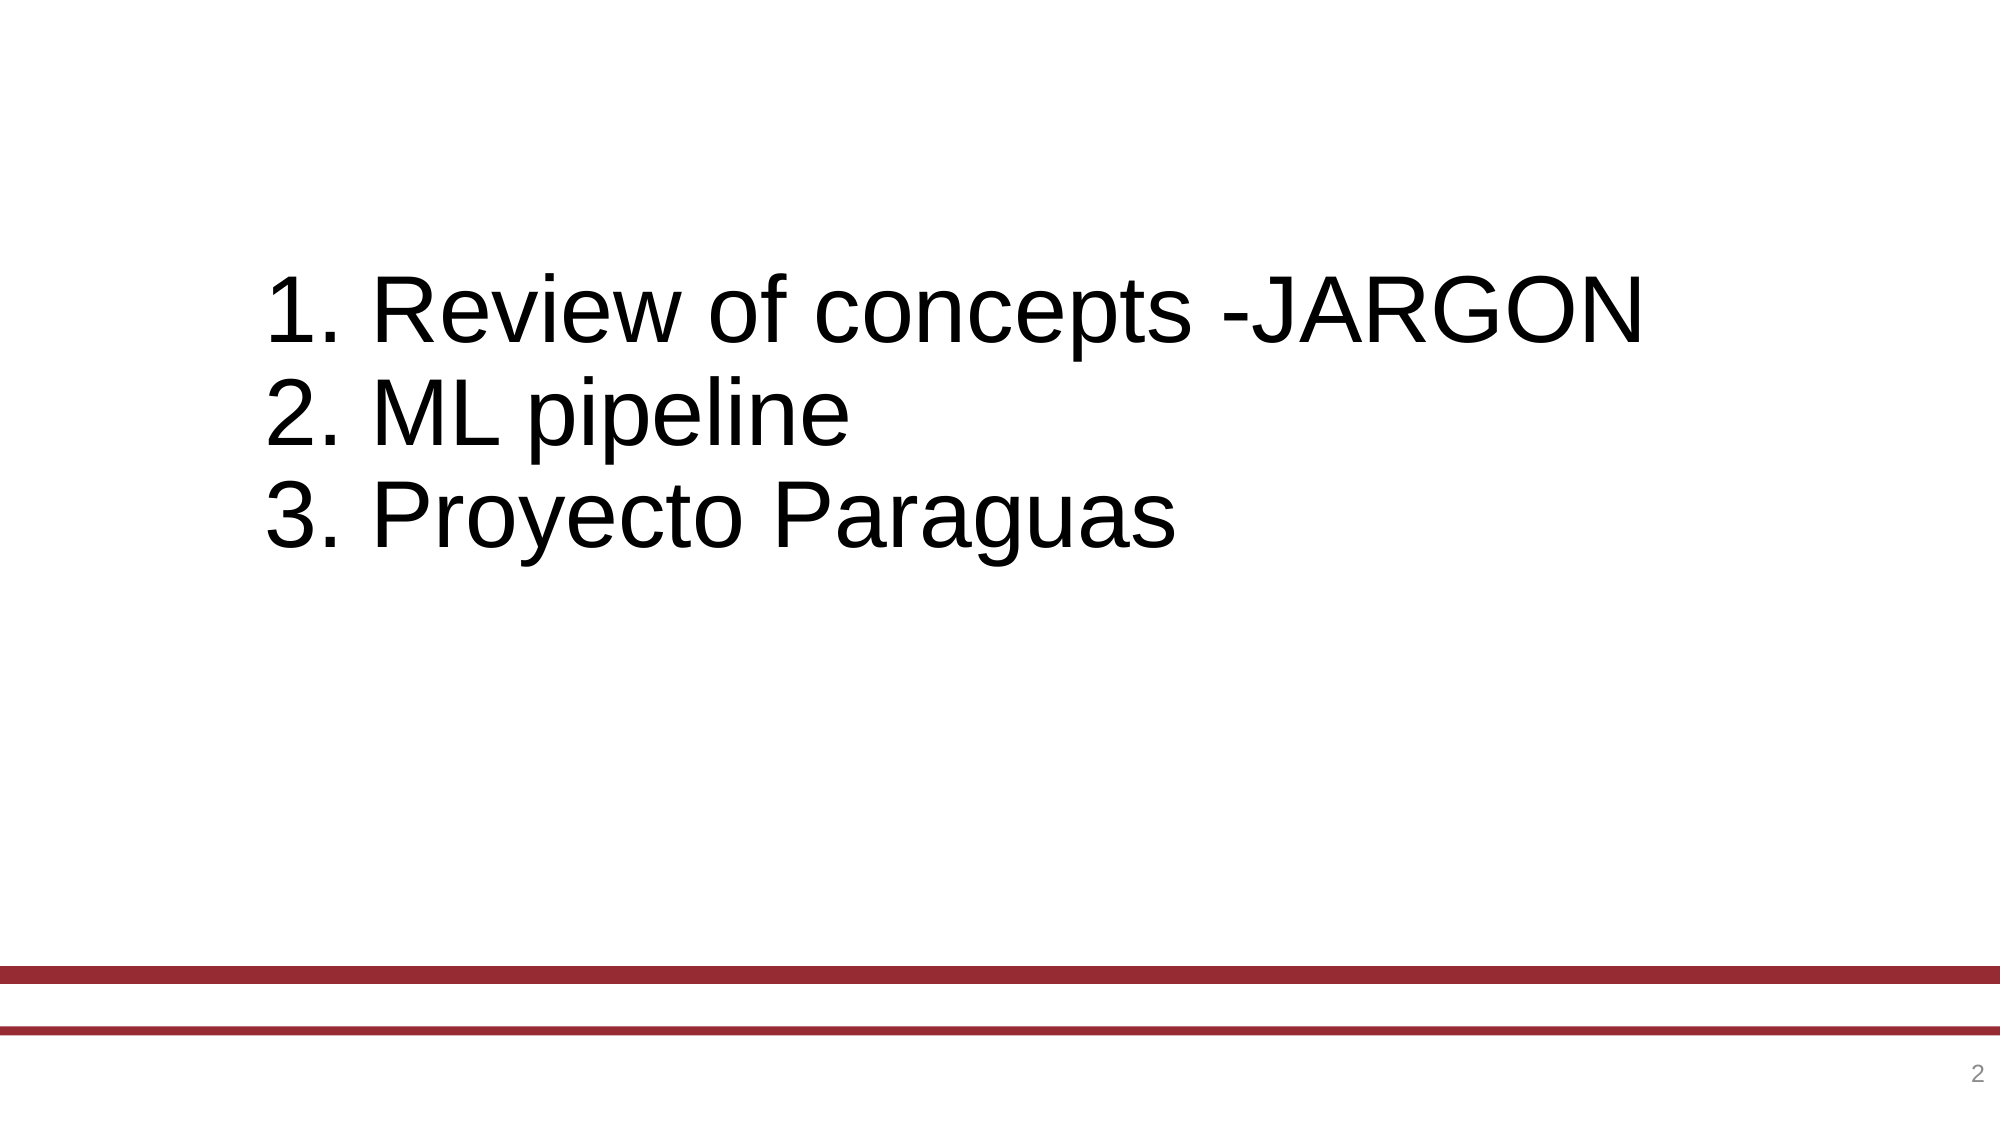

# 1. Review of concepts -JARGON 2. ML pipeline 3. Proyecto Paraguas

2